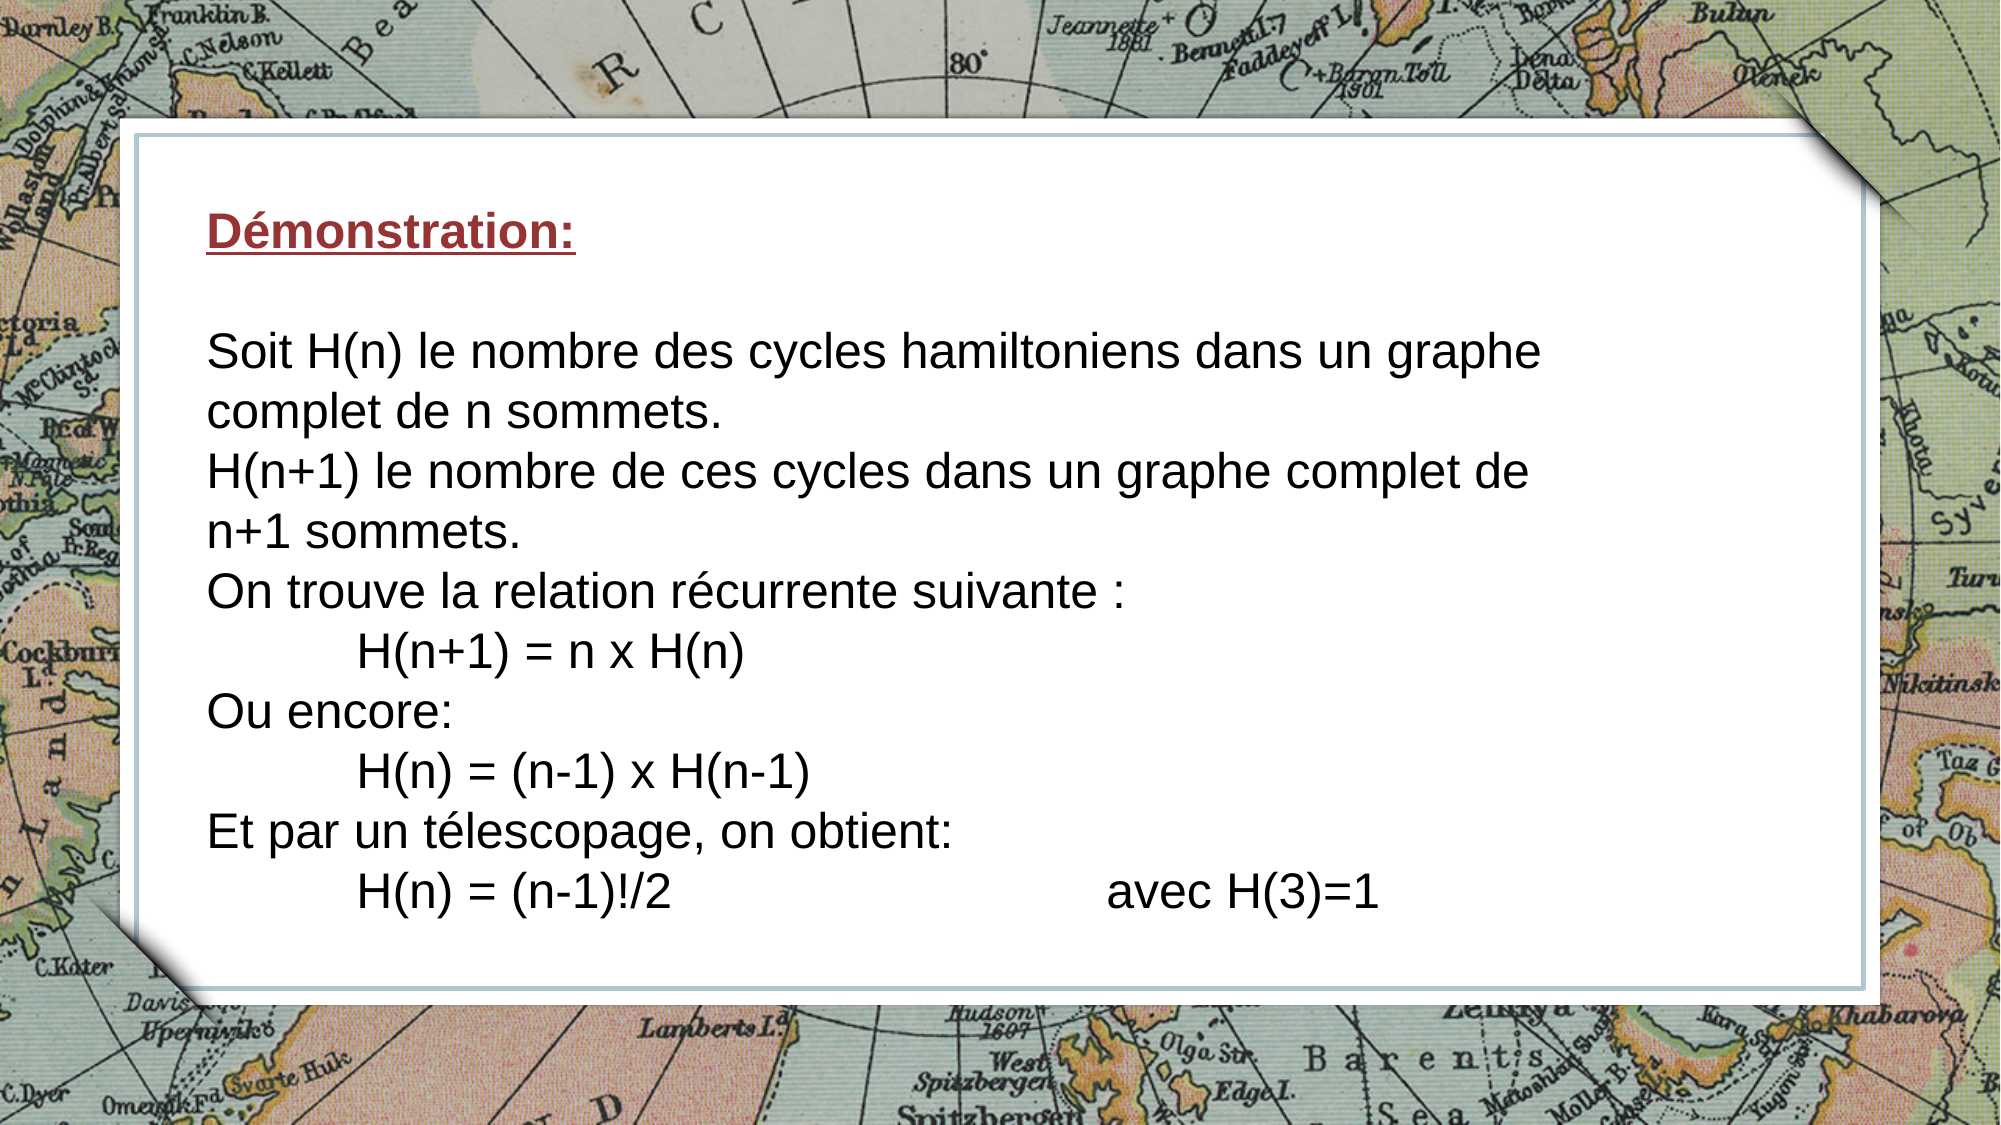

Démonstration:

Soit H(n) le nombre des cycles hamiltoniens dans un graphe complet de n sommets.
H(n+1) le nombre de ces cycles dans un graphe complet de n+1 sommets.
On trouve la relation récurrente suivante :
	H(n+1) = n x H(n)
Ou encore:
	H(n) = (n-1) x H(n-1)
Et par un télescopage, on obtient:
	H(n) = (n-1)!/2			avec H(3)=1